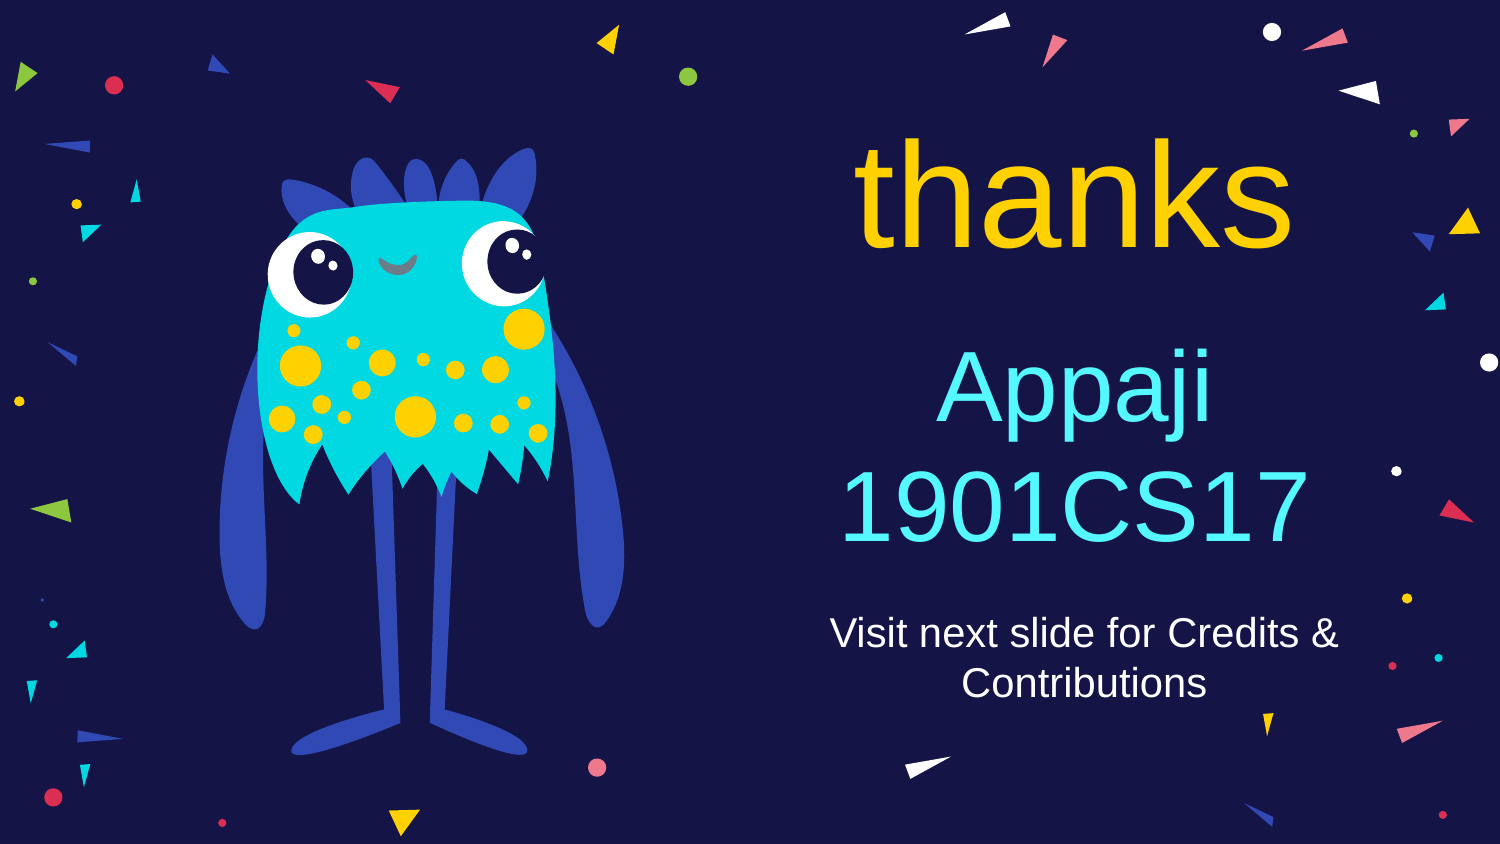

thanks

Appaji
1901CS17
Visit next slide for Credits & Contributions